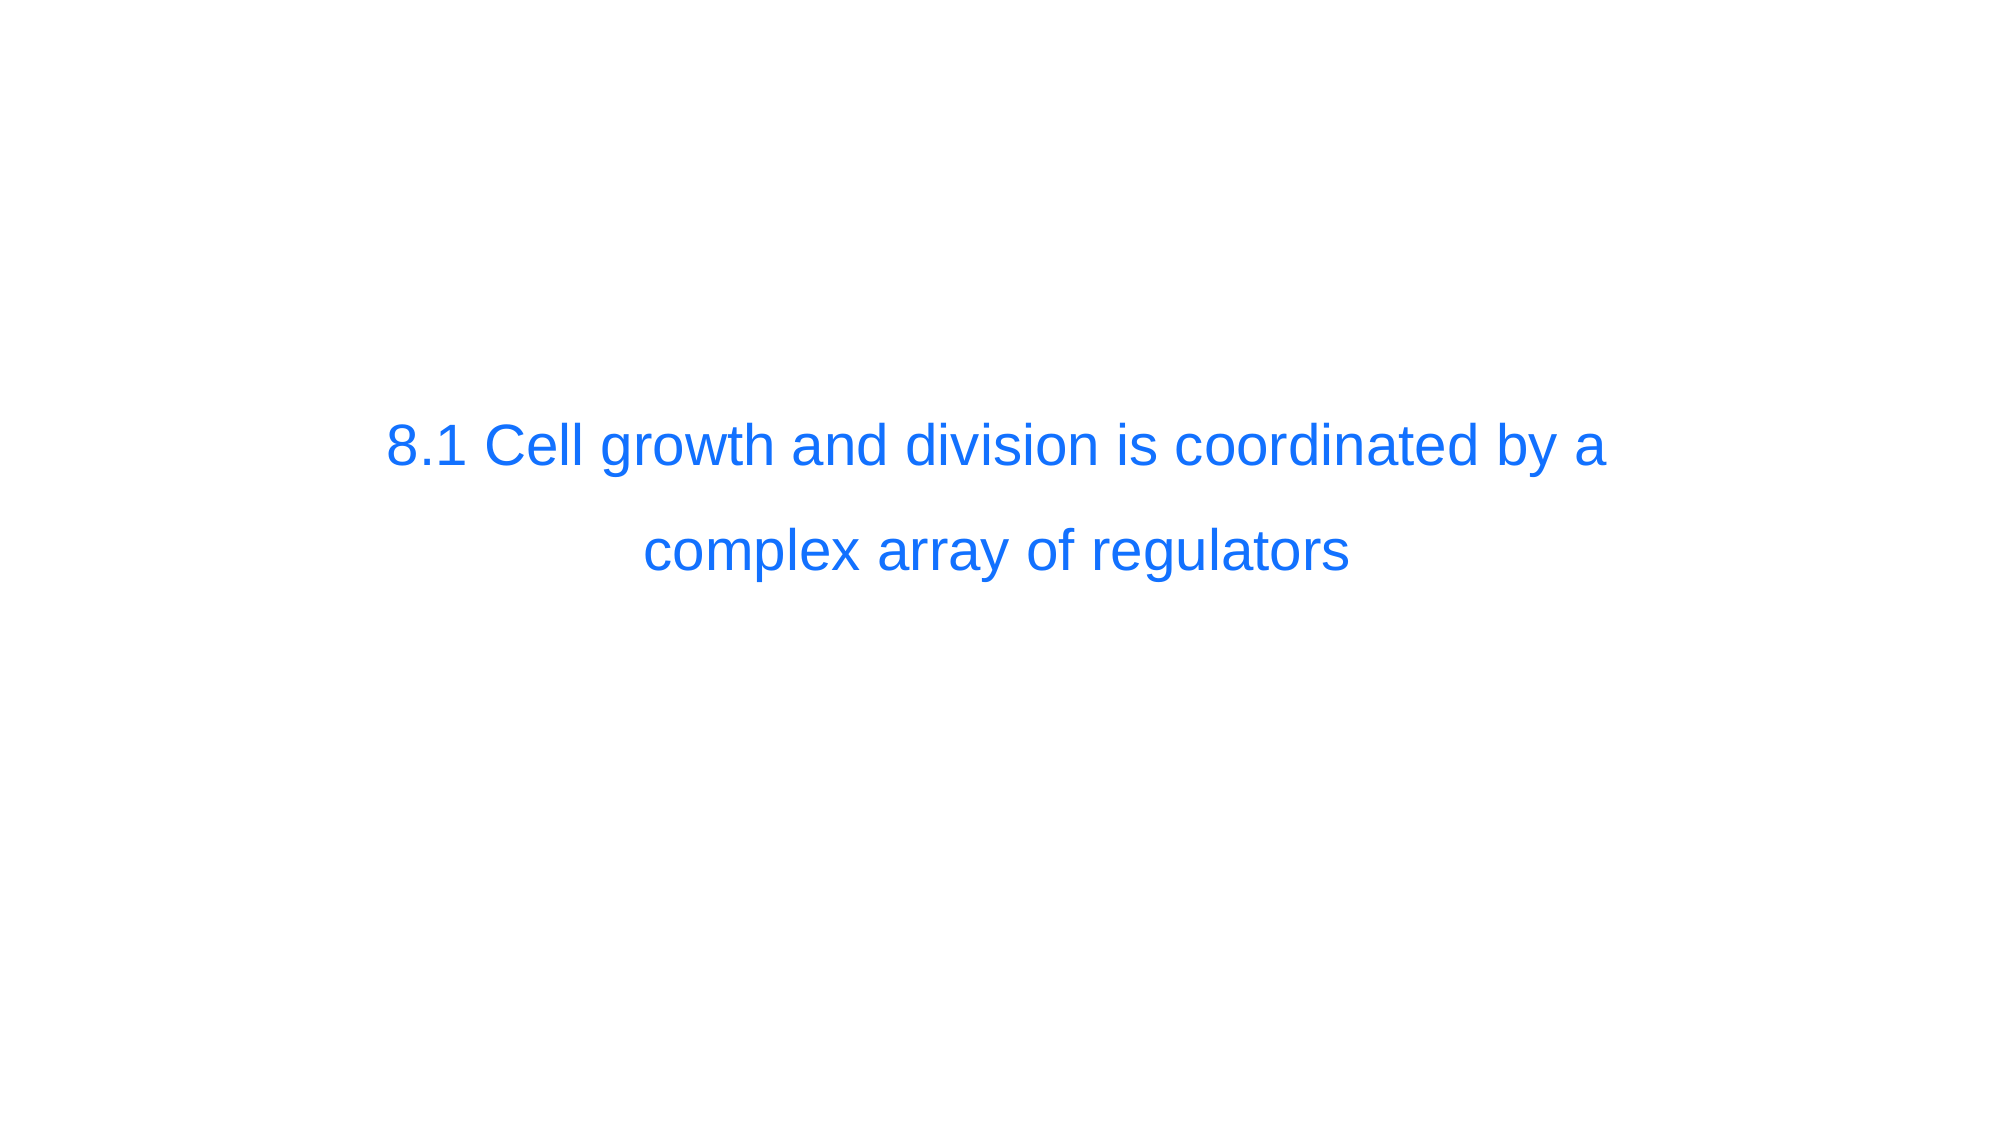

8.1 Cell growth and division is coordinated by a complex array of regulators